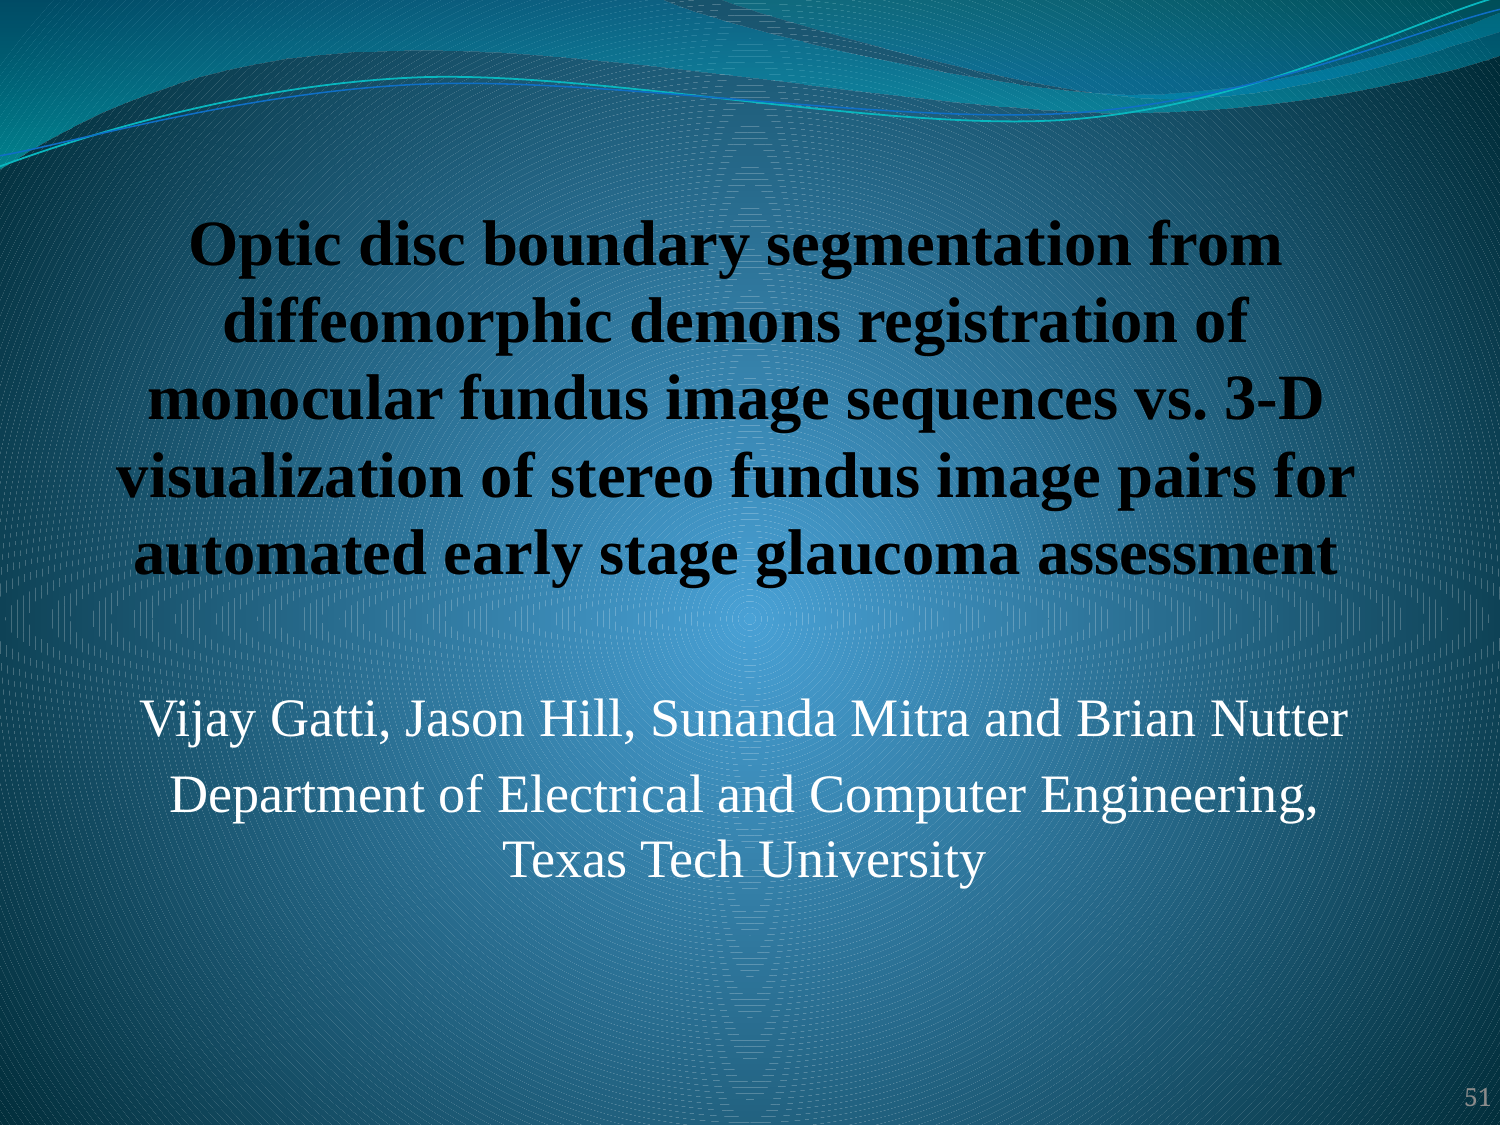

# Optic disc boundary segmentation from diffeomorphic demons registration of monocular fundus image sequences vs. 3-D visualization of stereo fundus image pairs for automated early stage glaucoma assessment
Vijay Gatti, Jason Hill, Sunanda Mitra and Brian Nutter
Department of Electrical and Computer Engineering, Texas Tech University
51